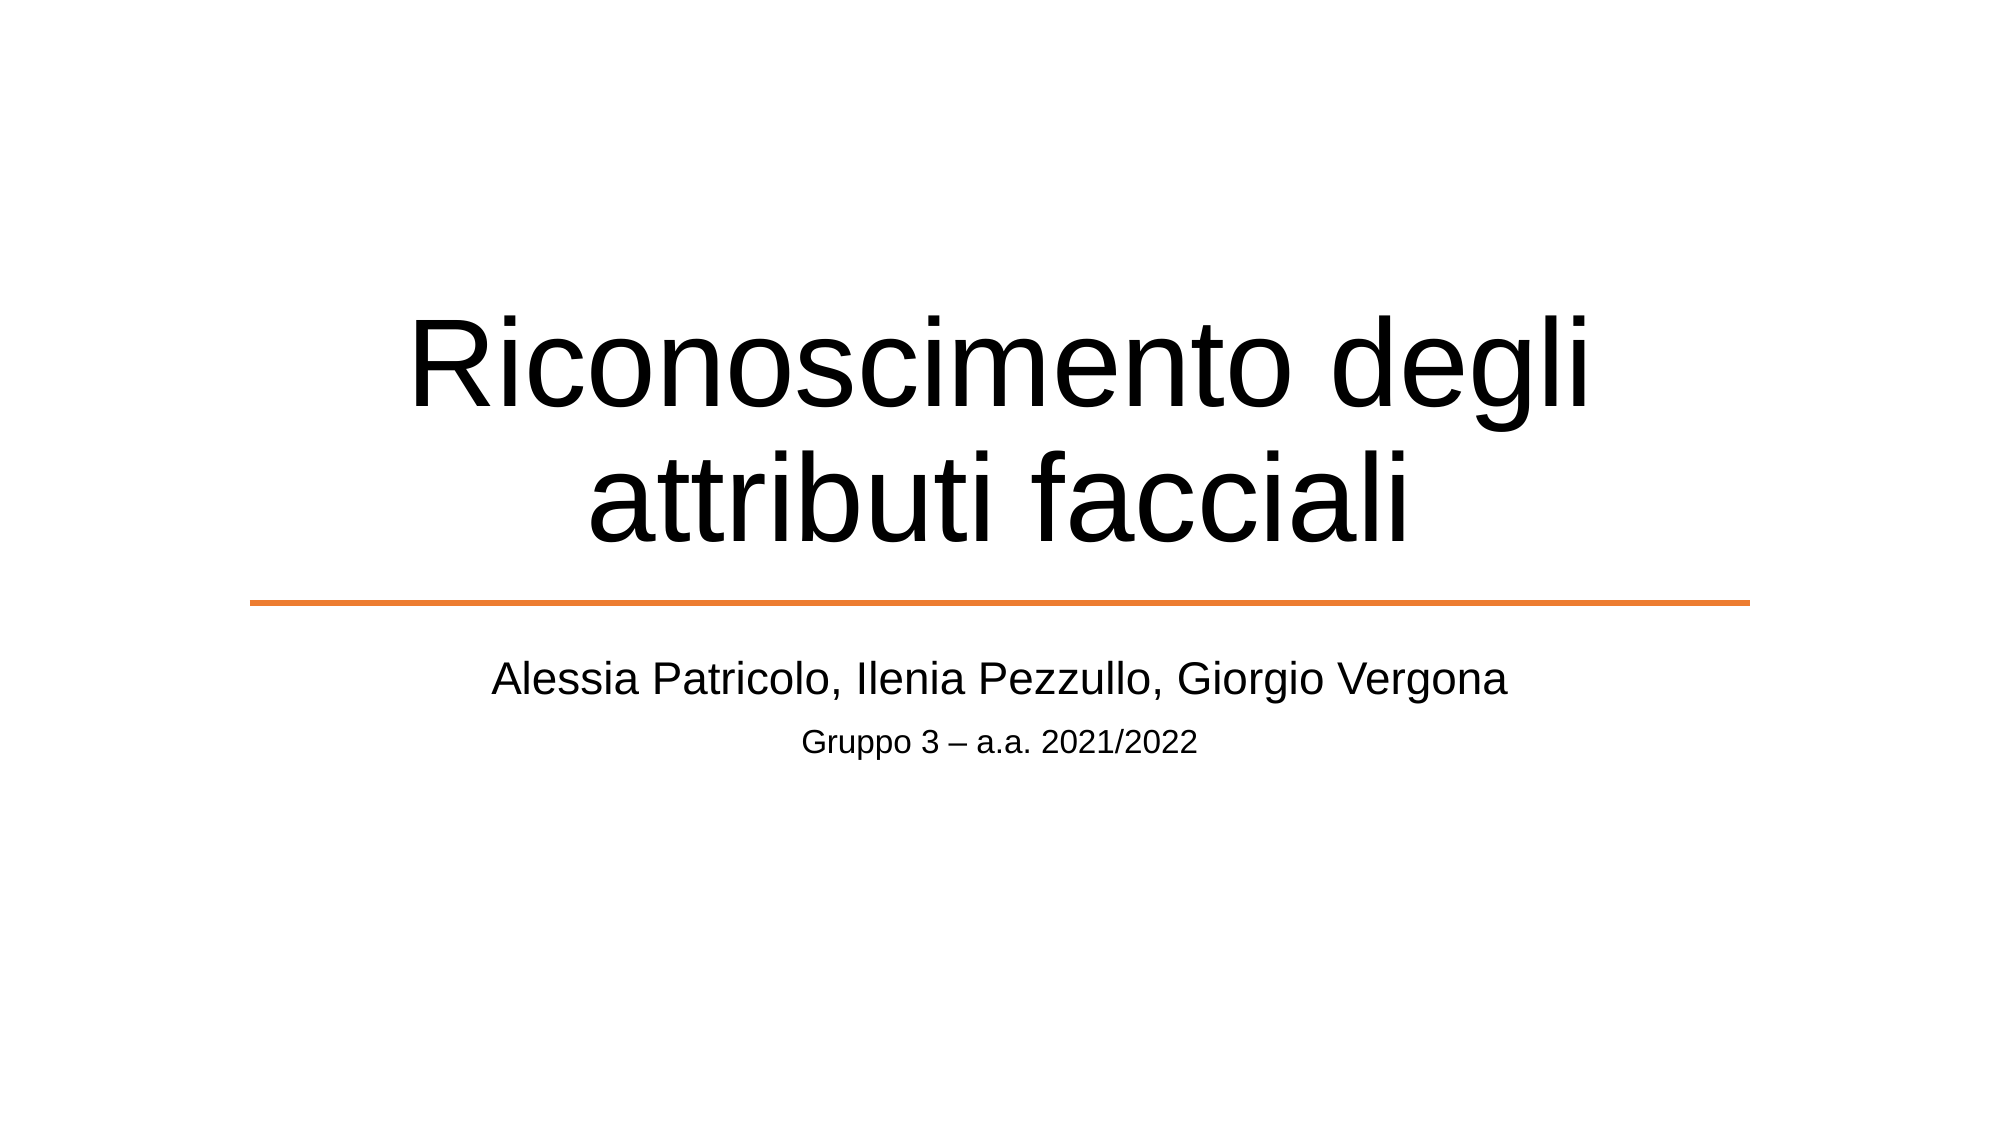

# Riconoscimento degli attributi facciali
Alessia Patricolo, Ilenia Pezzullo, Giorgio Vergona
Gruppo 3 – a.a. 2021/2022